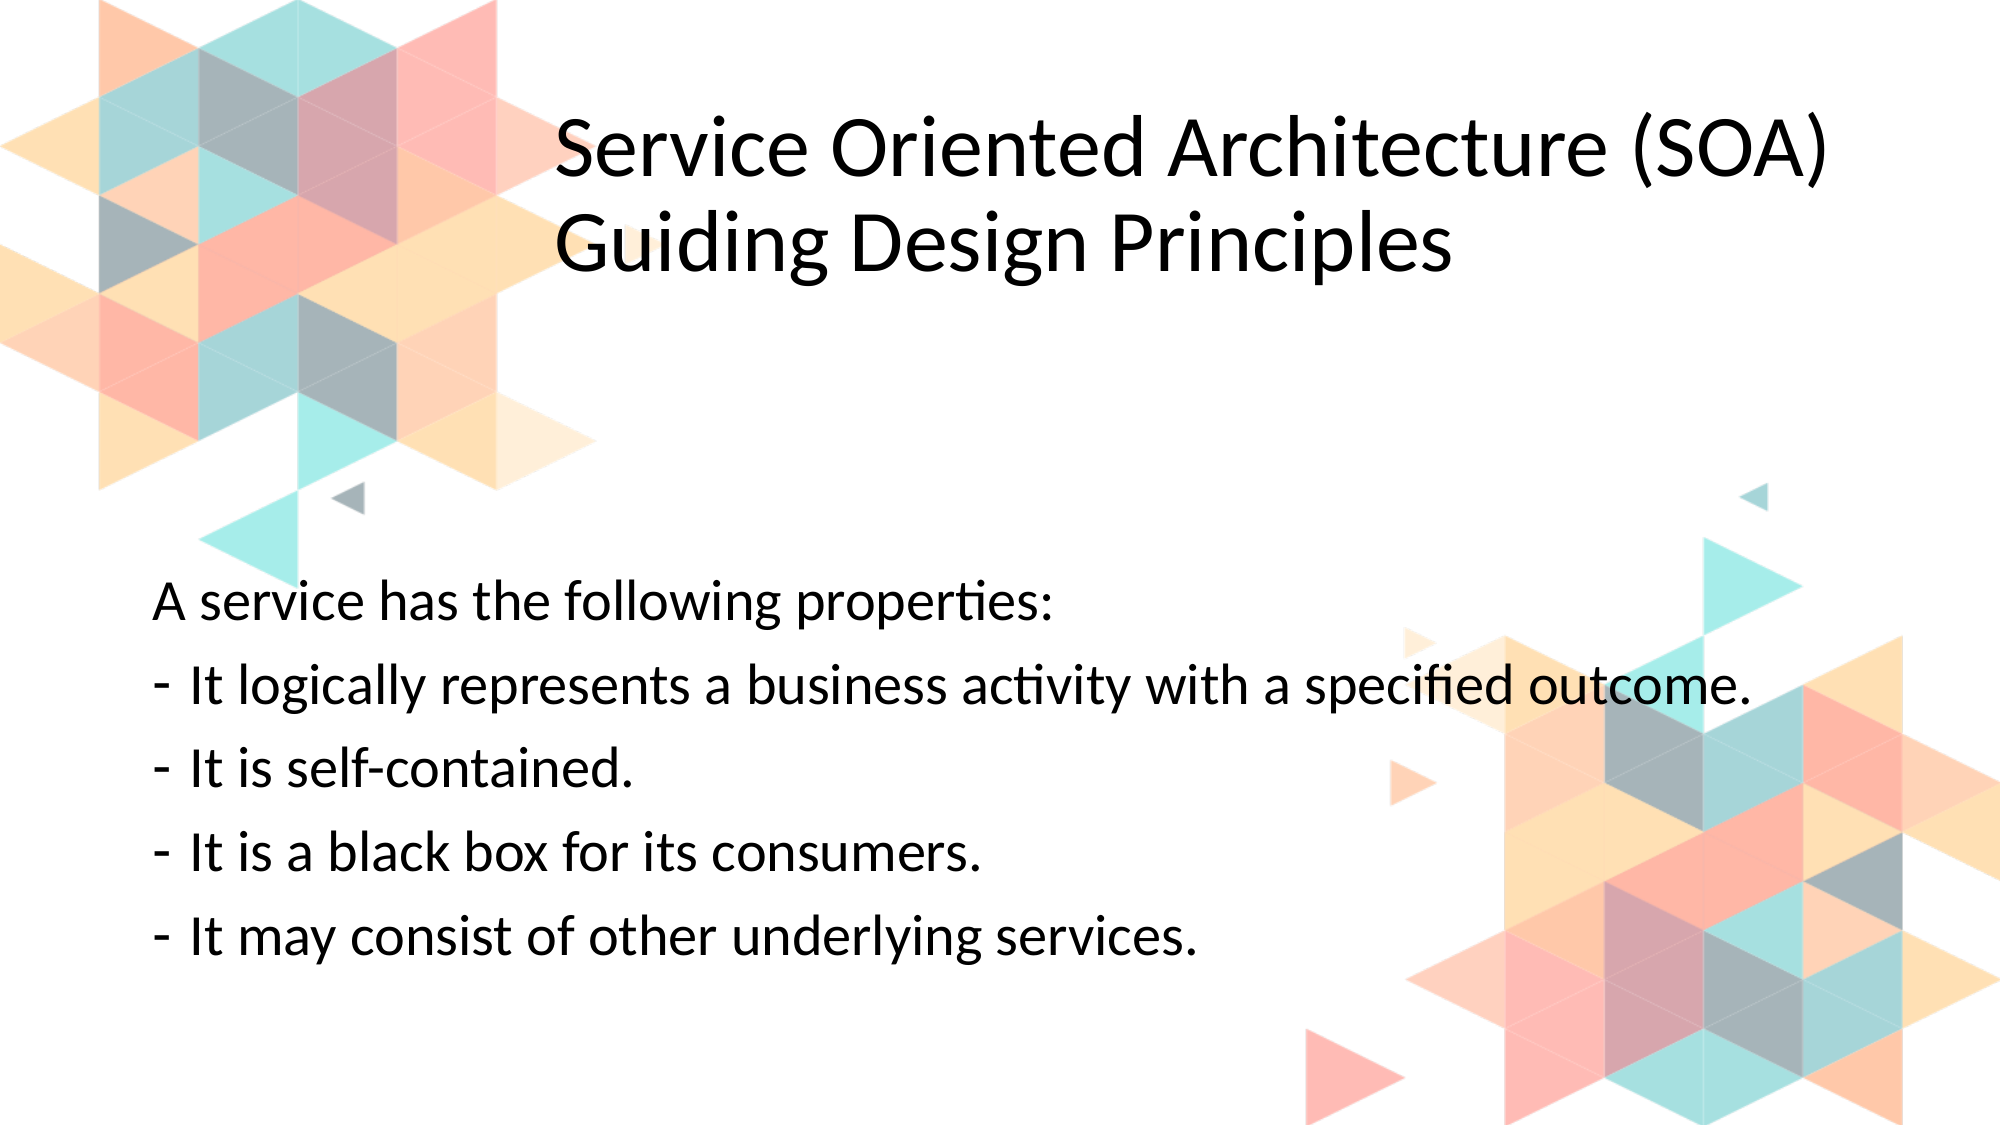

# Service Oriented Architecture (SOA) Guiding Design Principles
A service has the following properties:
It logically represents a business activity with a specified outcome.
It is self-contained.
It is a black box for its consumers.
It may consist of other underlying services.